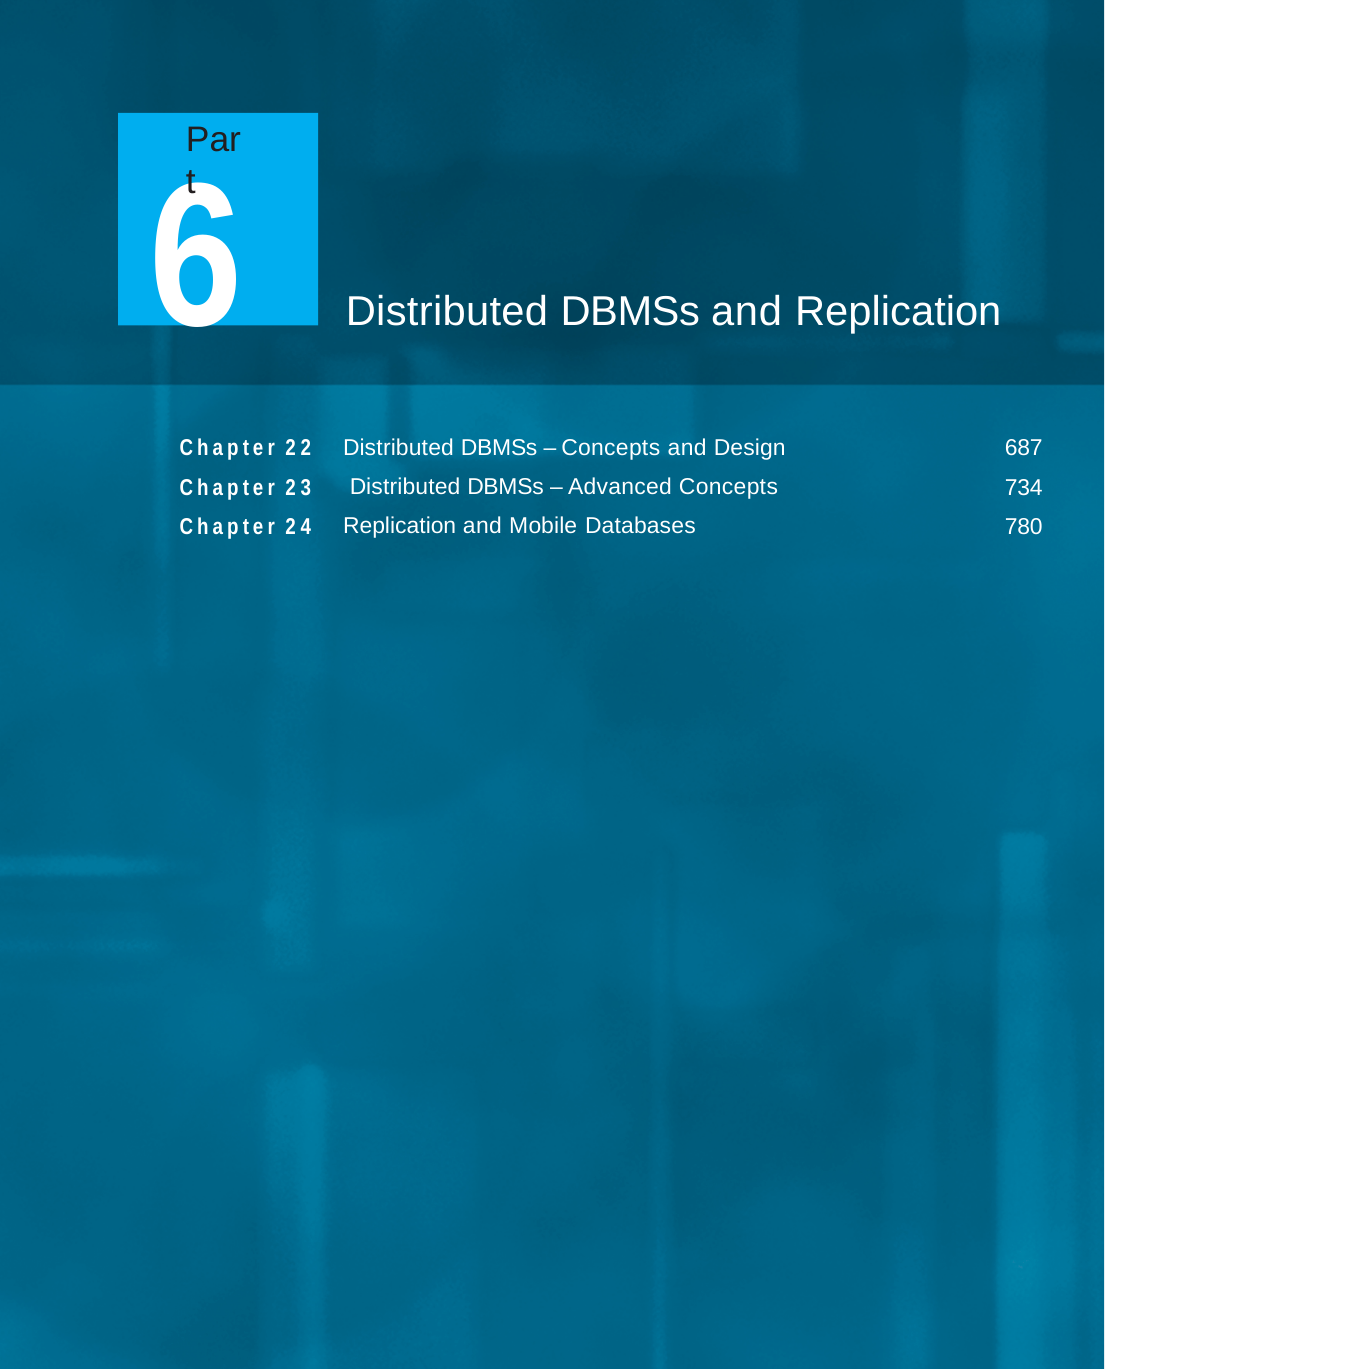

# Part
6 Distributed DBMSs and Replication
Chapter 22
Chapter 23
Chapter 24
Distributed DBMSs – Concepts and Design  Distributed DBMSs – Advanced Concepts  Replication and Mobile Databases
687
734
780